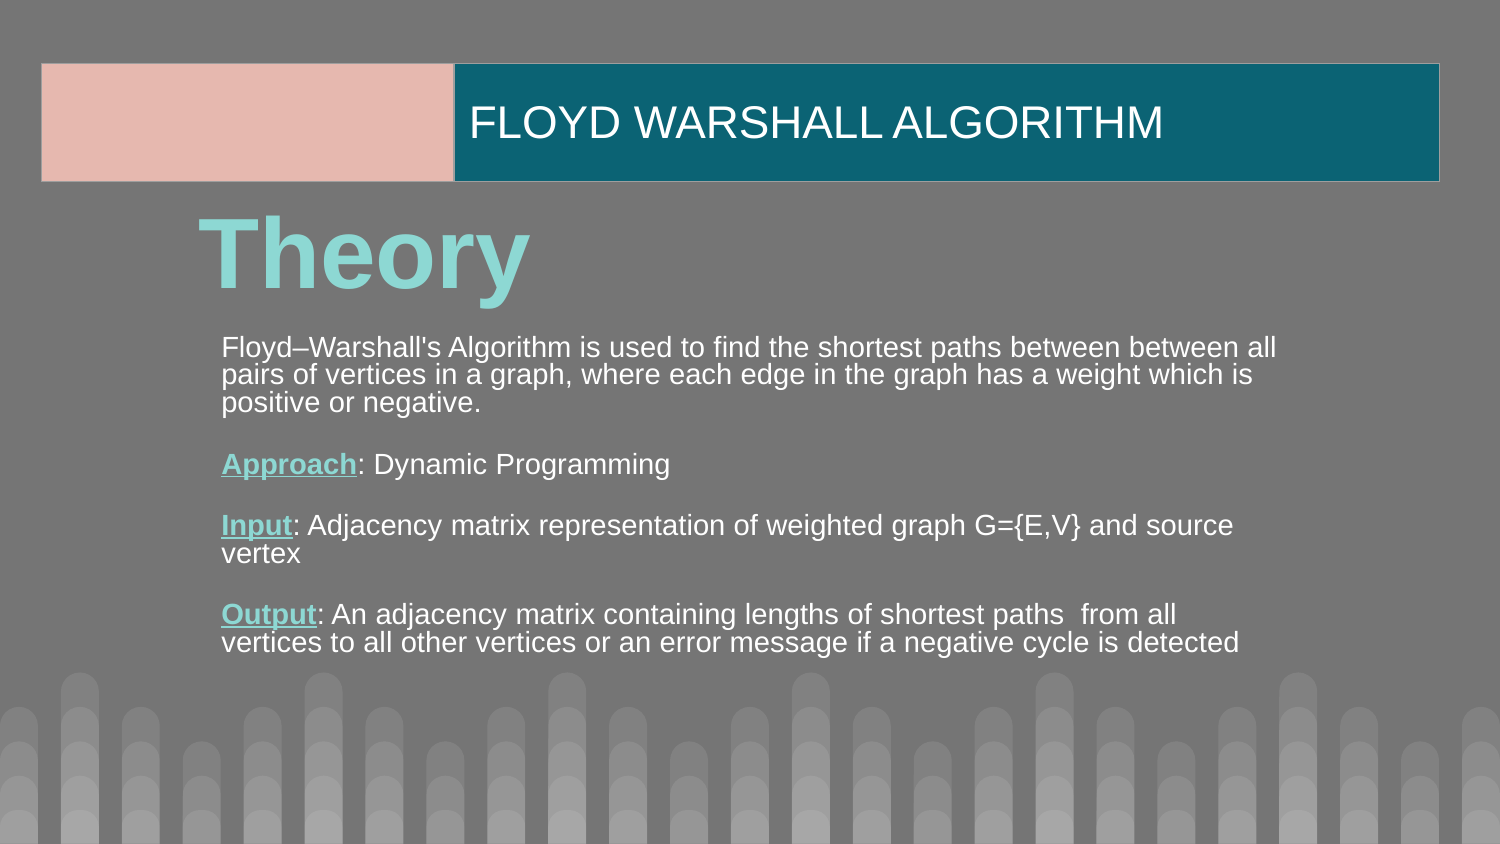

|  | FLOYD WARSHALL ALGORITHM |
| --- | --- |
# Theory
Floyd–Warshall's Algorithm is used to find the shortest paths between between all pairs of vertices in a graph, where each edge in the graph has a weight which is positive or negative.
Approach: Dynamic Programming
Input: Adjacency matrix representation of weighted graph G={E,V} and source vertex
Output: An adjacency matrix containing lengths of shortest paths  from all  vertices to all other vertices or an error message if a negative cycle is detected